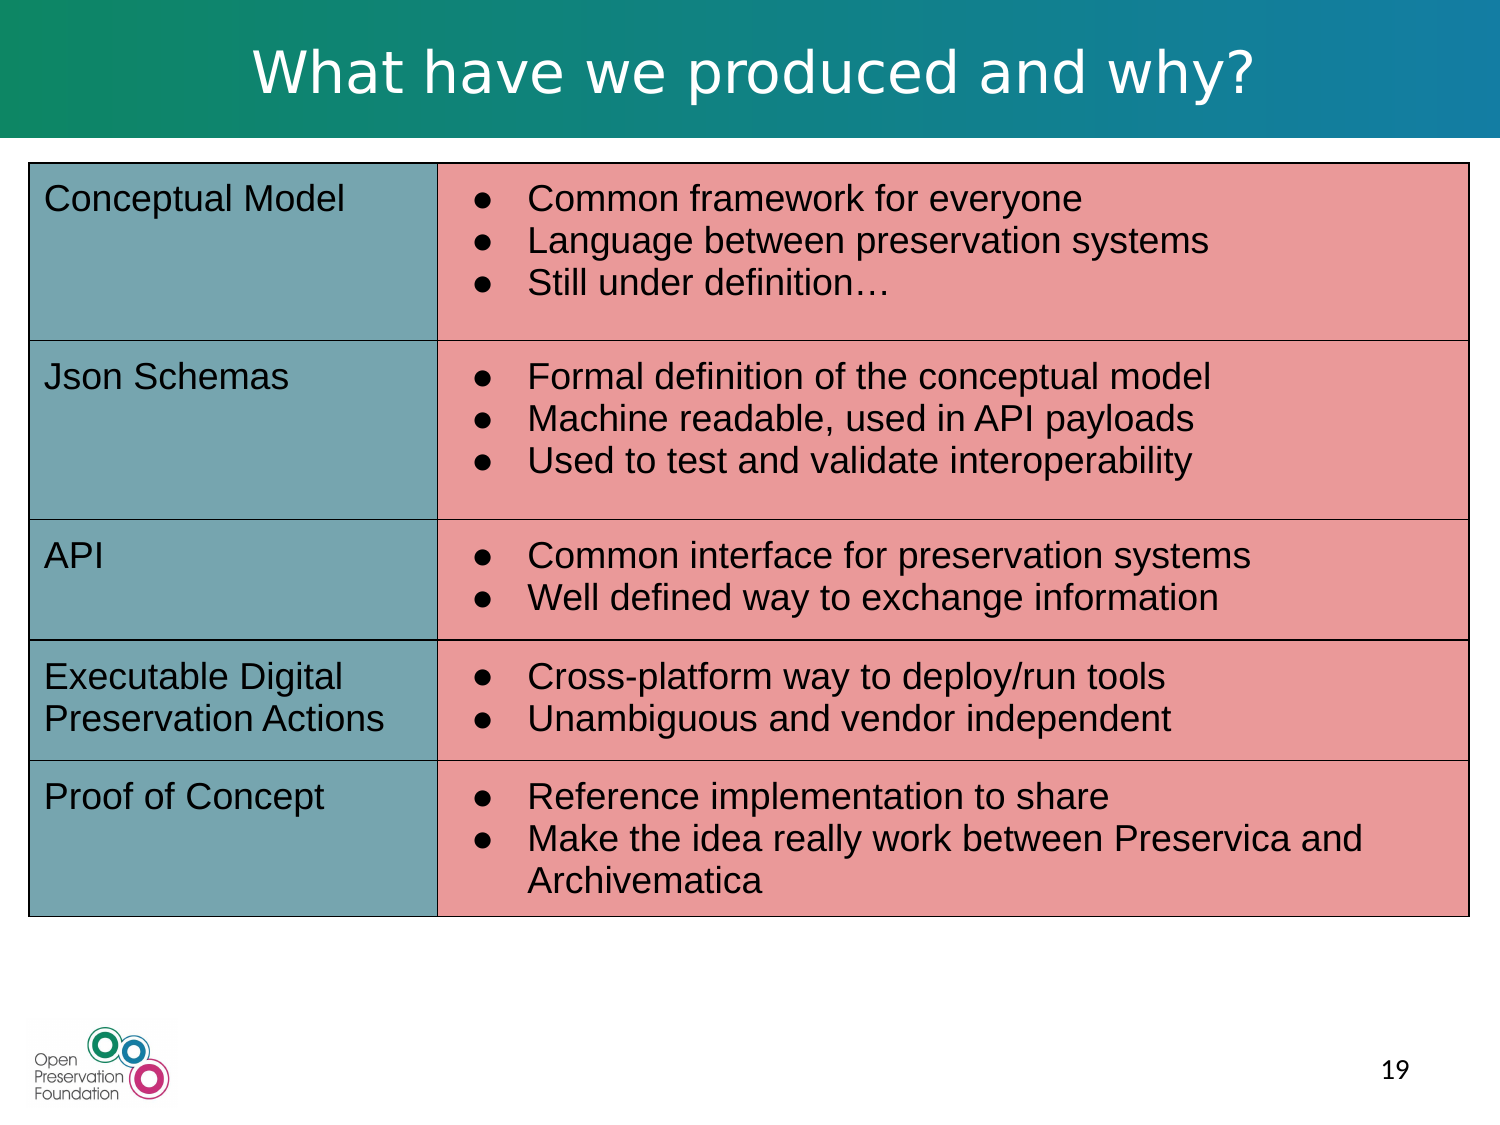

# What have we produced and why?
| Conceptual Model | Common framework for everyone Language between preservation systems Still under definition… |
| --- | --- |
| Json Schemas | Formal definition of the conceptual model Machine readable, used in API payloads Used to test and validate interoperability |
| API | Common interface for preservation systems Well defined way to exchange information |
| Executable Digital Preservation Actions | Cross-platform way to deploy/run tools Unambiguous and vendor independent |
| Proof of Concept | Reference implementation to share Make the idea really work between Preservica and Archivematica |
19